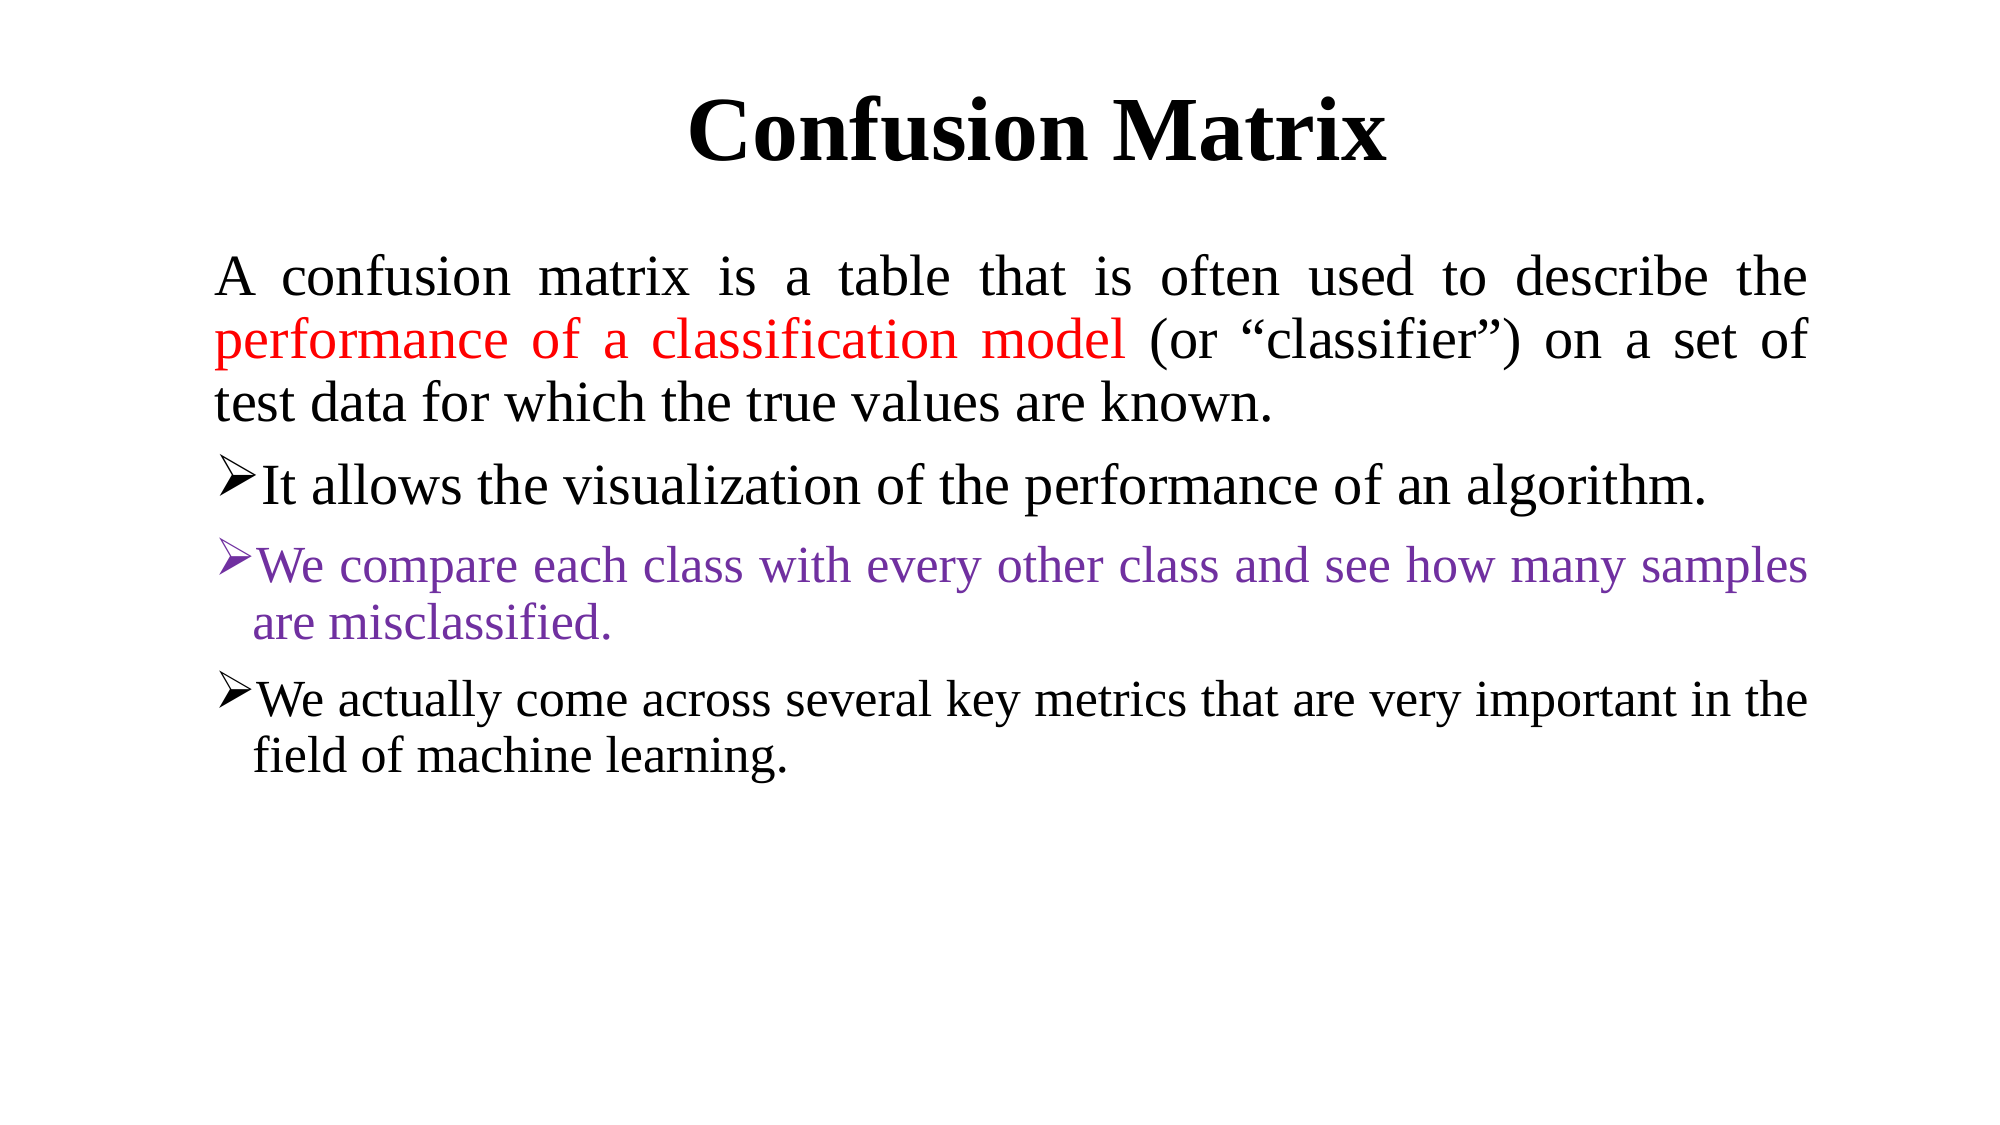

# Confusion Matrix
A confusion matrix is a table that is often used to describe the performance of a classification model (or “classifier”) on a set of test data for which the true values are known.
It allows the visualization of the performance of an algorithm.
We compare each class with every other class and see how many samples are misclassified.
We actually come across several key metrics that are very important in the field of machine learning.